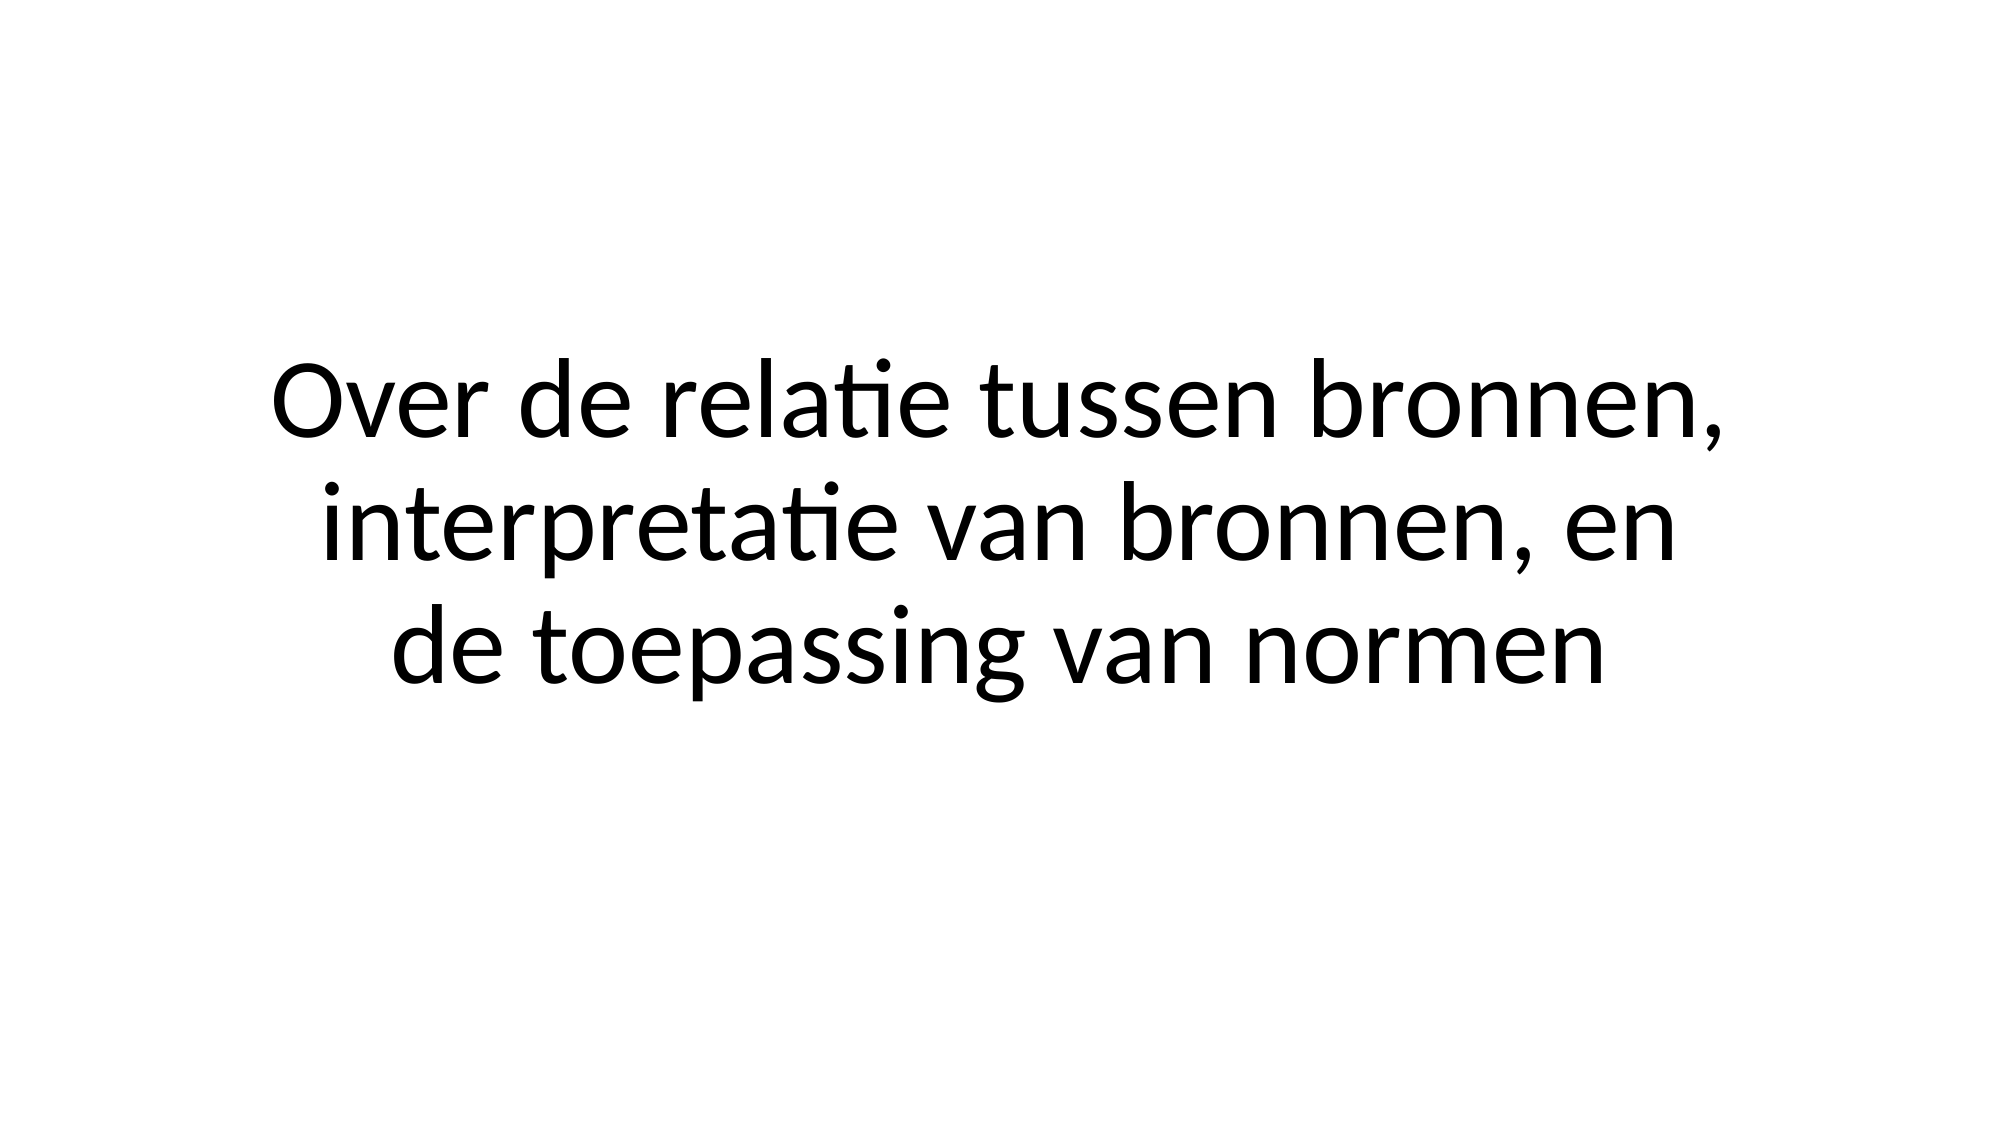

# Over de relatie tussen bronnen, interpretatie van bronnen, en de toepassing van normen